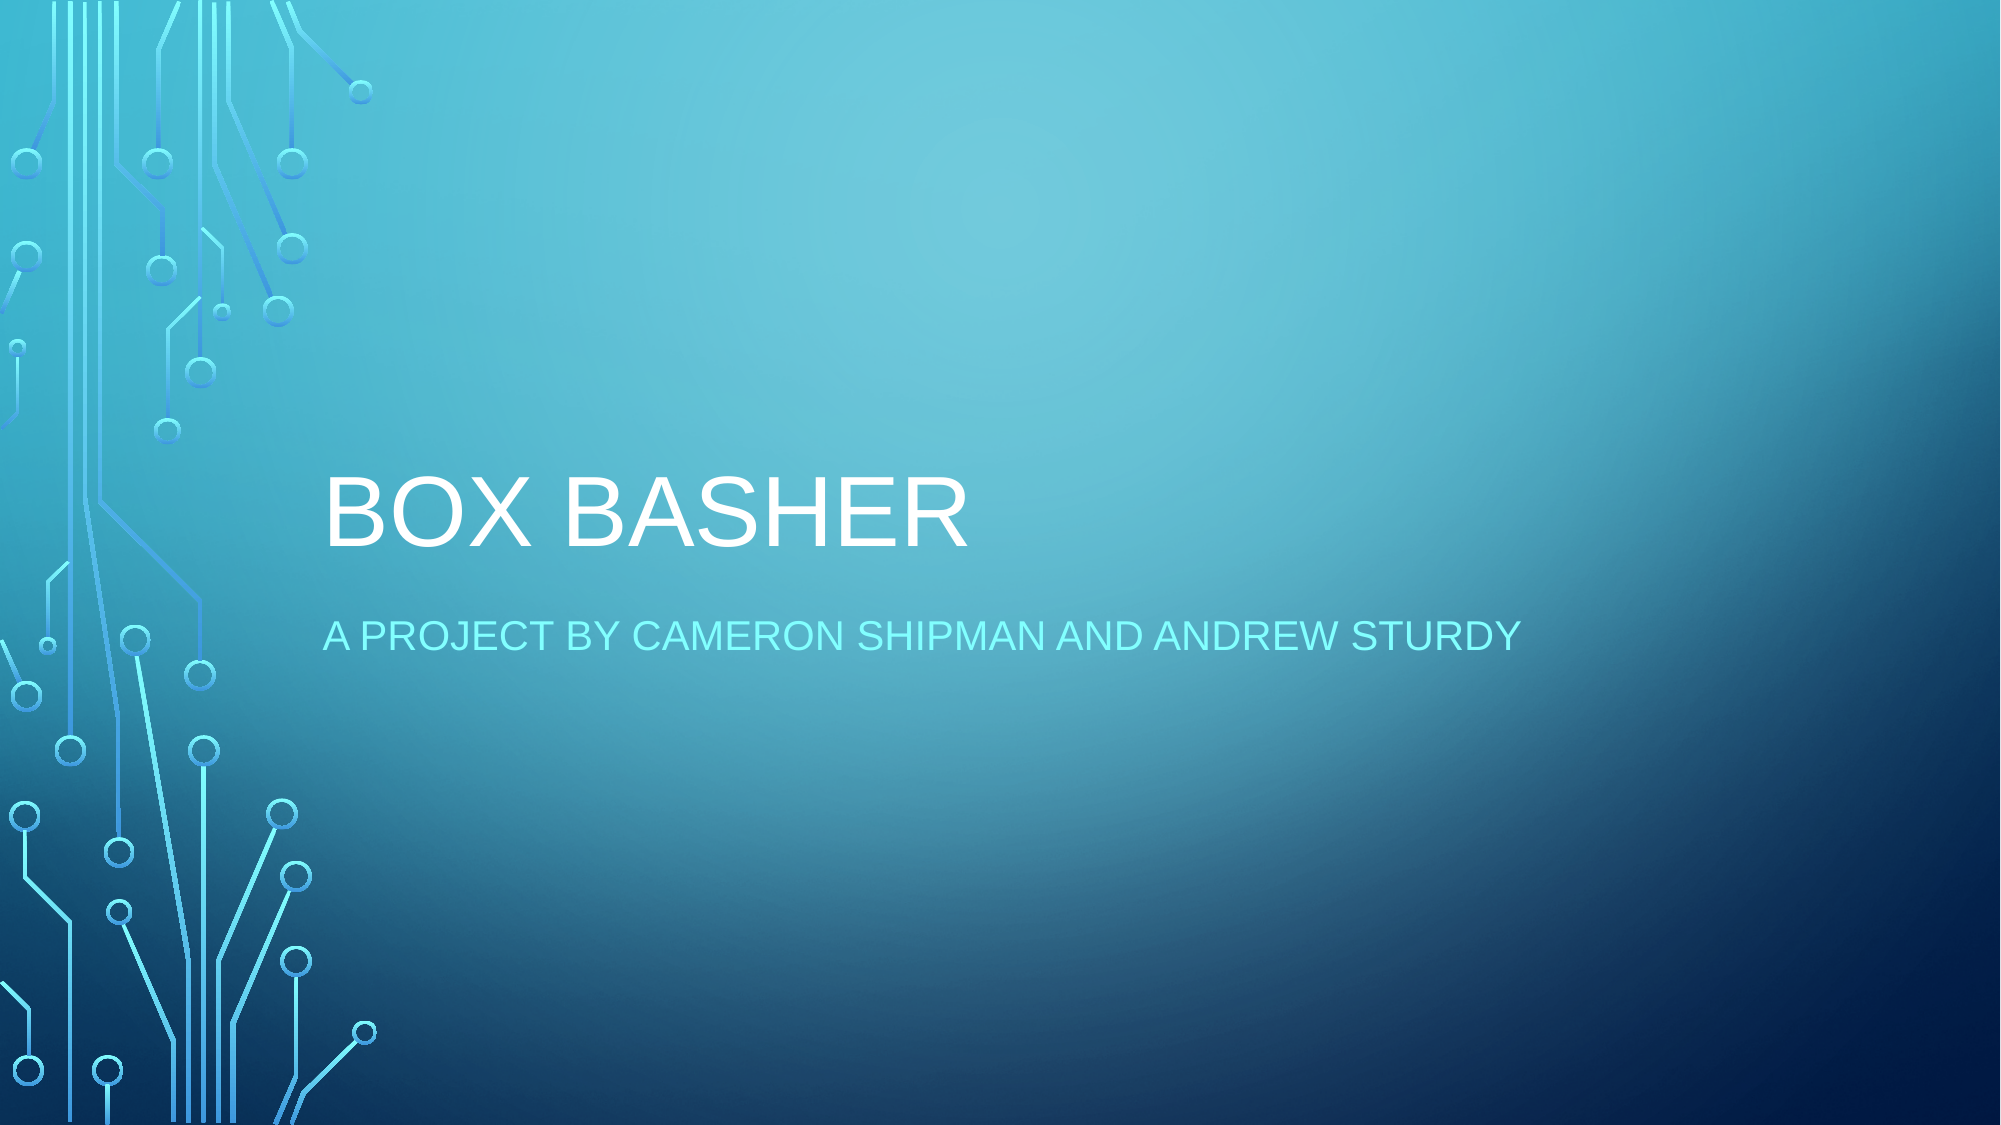

# Box Basher
A project by Cameron Shipman and Andrew Sturdy